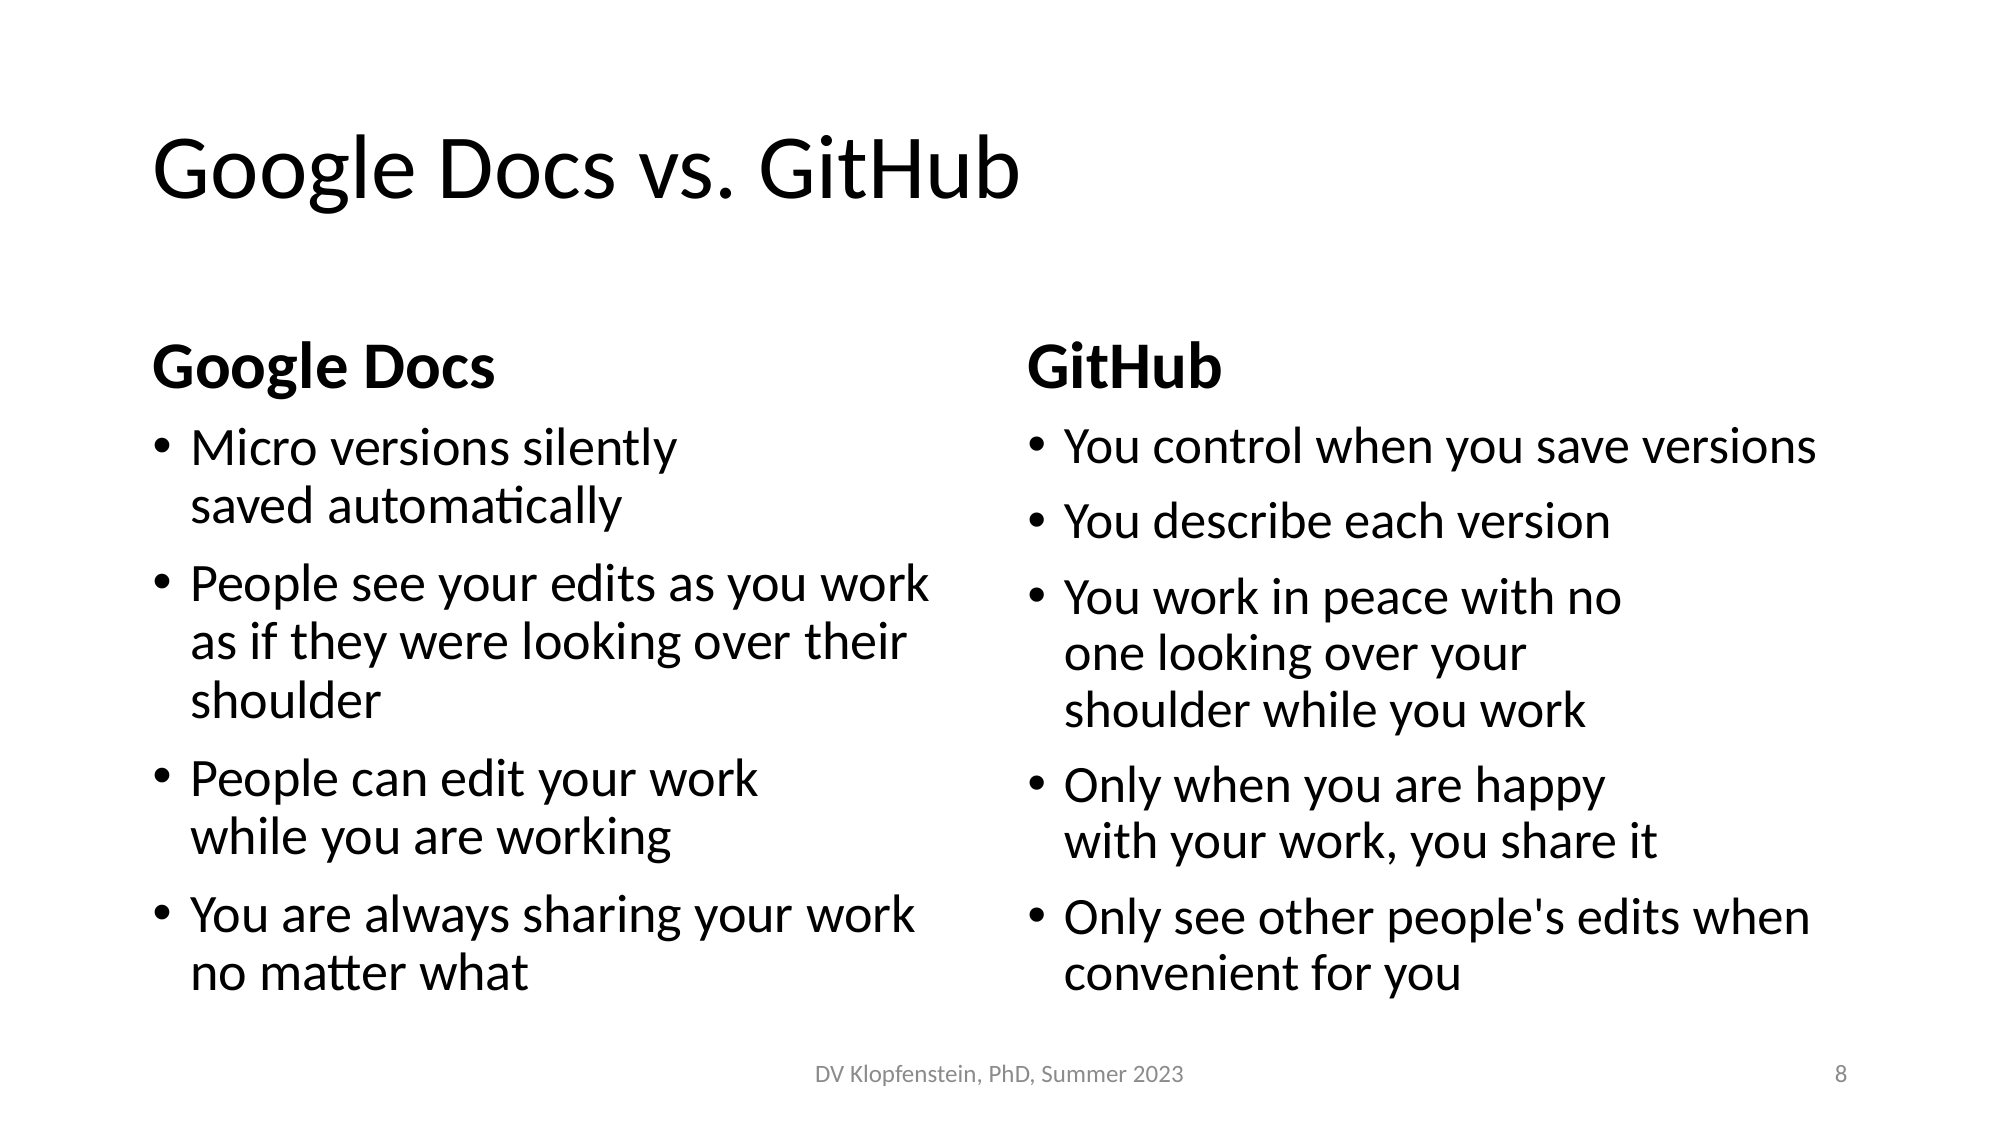

# Google Docs vs. GitHub
Google Docs
GitHub
Micro versions silently saved automatically
People see your edits as you work as if they were looking over their shoulder
People can edit your work while you are working
You are always sharing your work no matter what
You control when you save versions
You describe each version
You work in peace with no one looking over your shoulder while you work
Only when you are happy with your work, you share it
Only see other people's edits when convenient for you
DV Klopfenstein, PhD, Summer 2023
8